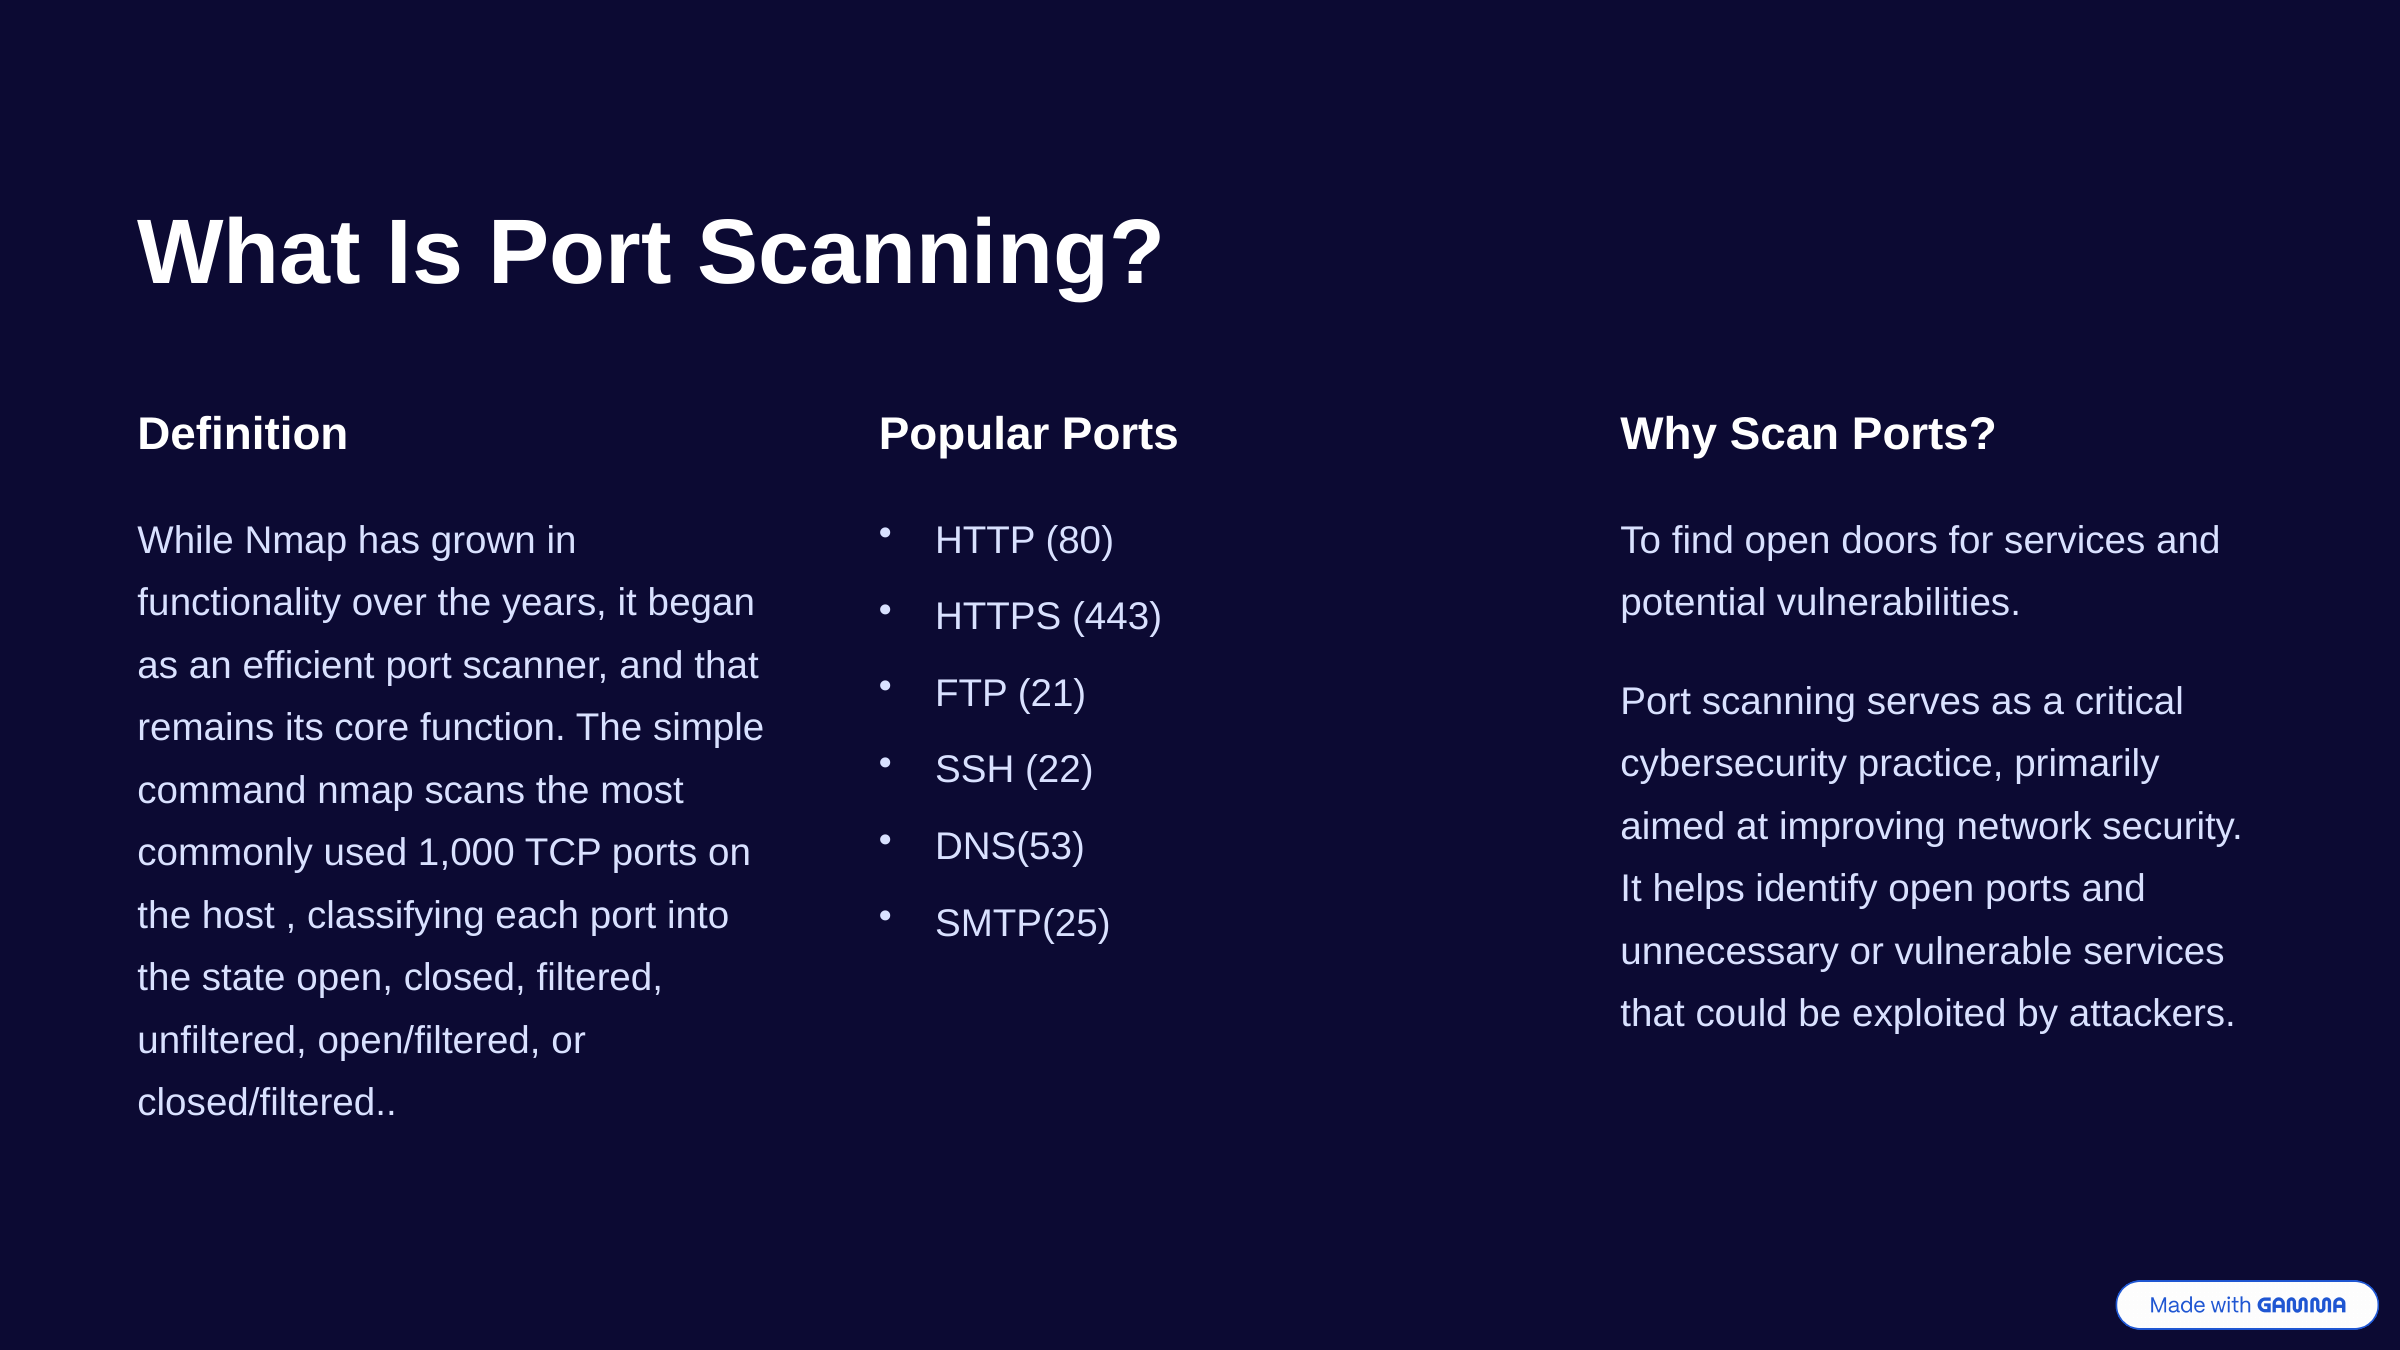

What Is Port Scanning?
Definition
Popular Ports
Why Scan Ports?
While Nmap has grown in functionality over the years, it began as an efficient port scanner, and that remains its core function. The simple command nmap scans the most commonly used 1,000 TCP ports on the host , classifying each port into the state open, closed, filtered, unfiltered, open/filtered, or closed/filtered..
HTTP (80)
To find open doors for services and potential vulnerabilities.
HTTPS (443)
FTP (21)
Port scanning serves as a critical cybersecurity practice, primarily aimed at improving network security. It helps identify open ports and unnecessary or vulnerable services that could be exploited by attackers.
SSH (22)
DNS(53)
SMTP(25)